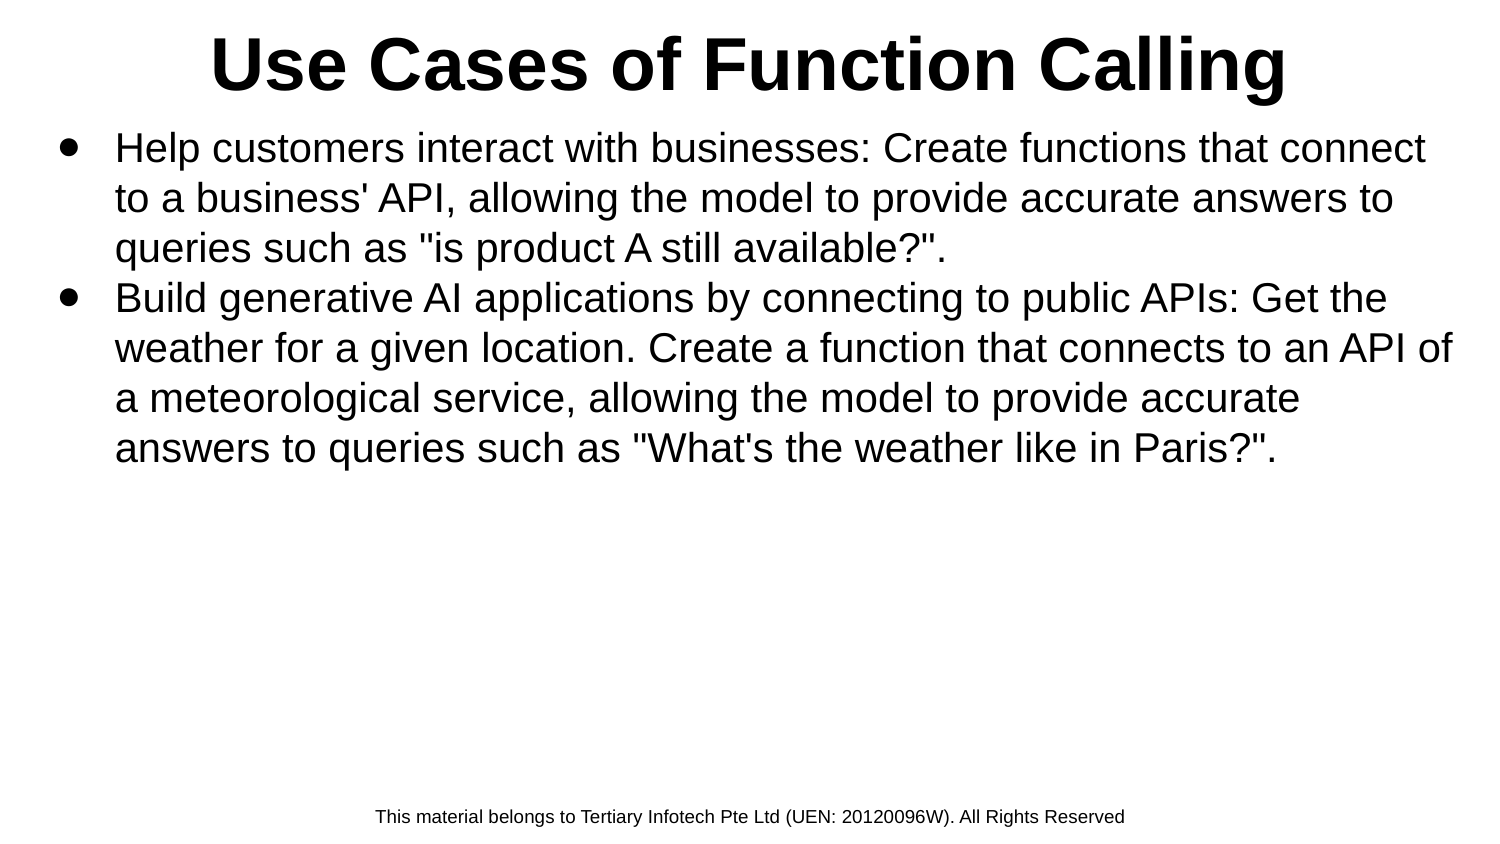

# Use Cases of Function Calling
Help customers interact with businesses: Create functions that connect to a business' API, allowing the model to provide accurate answers to queries such as "is product A still available?".
Build generative AI applications by connecting to public APIs: Get the weather for a given location. Create a function that connects to an API of a meteorological service, allowing the model to provide accurate answers to queries such as "What's the weather like in Paris?".